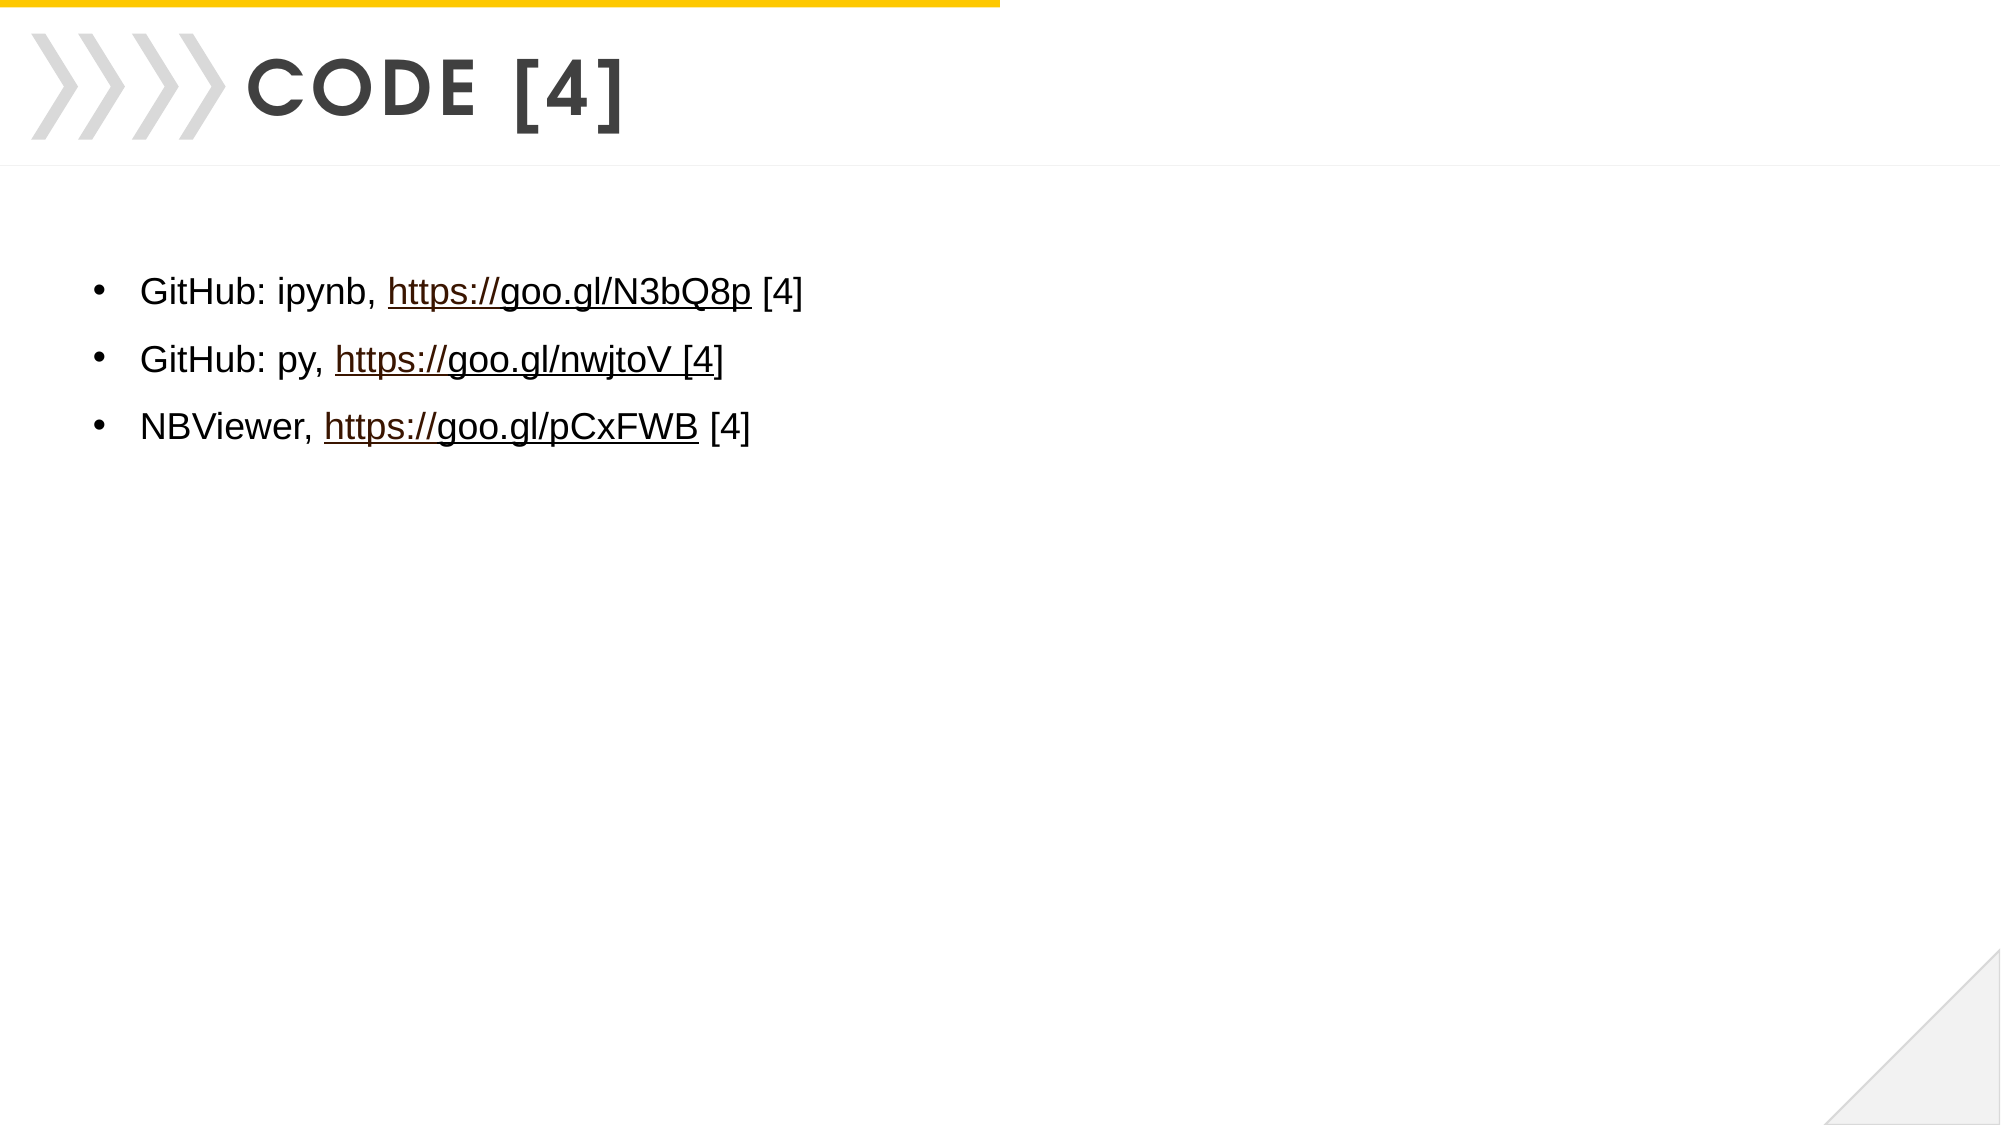

CODE [4]

GitHub: ipynb, https://goo.gl/N3bQ8p [4]
GitHub: py, https://goo.gl/nwjtoV [4]
NBViewer, https://goo.gl/pCxFWB [4]